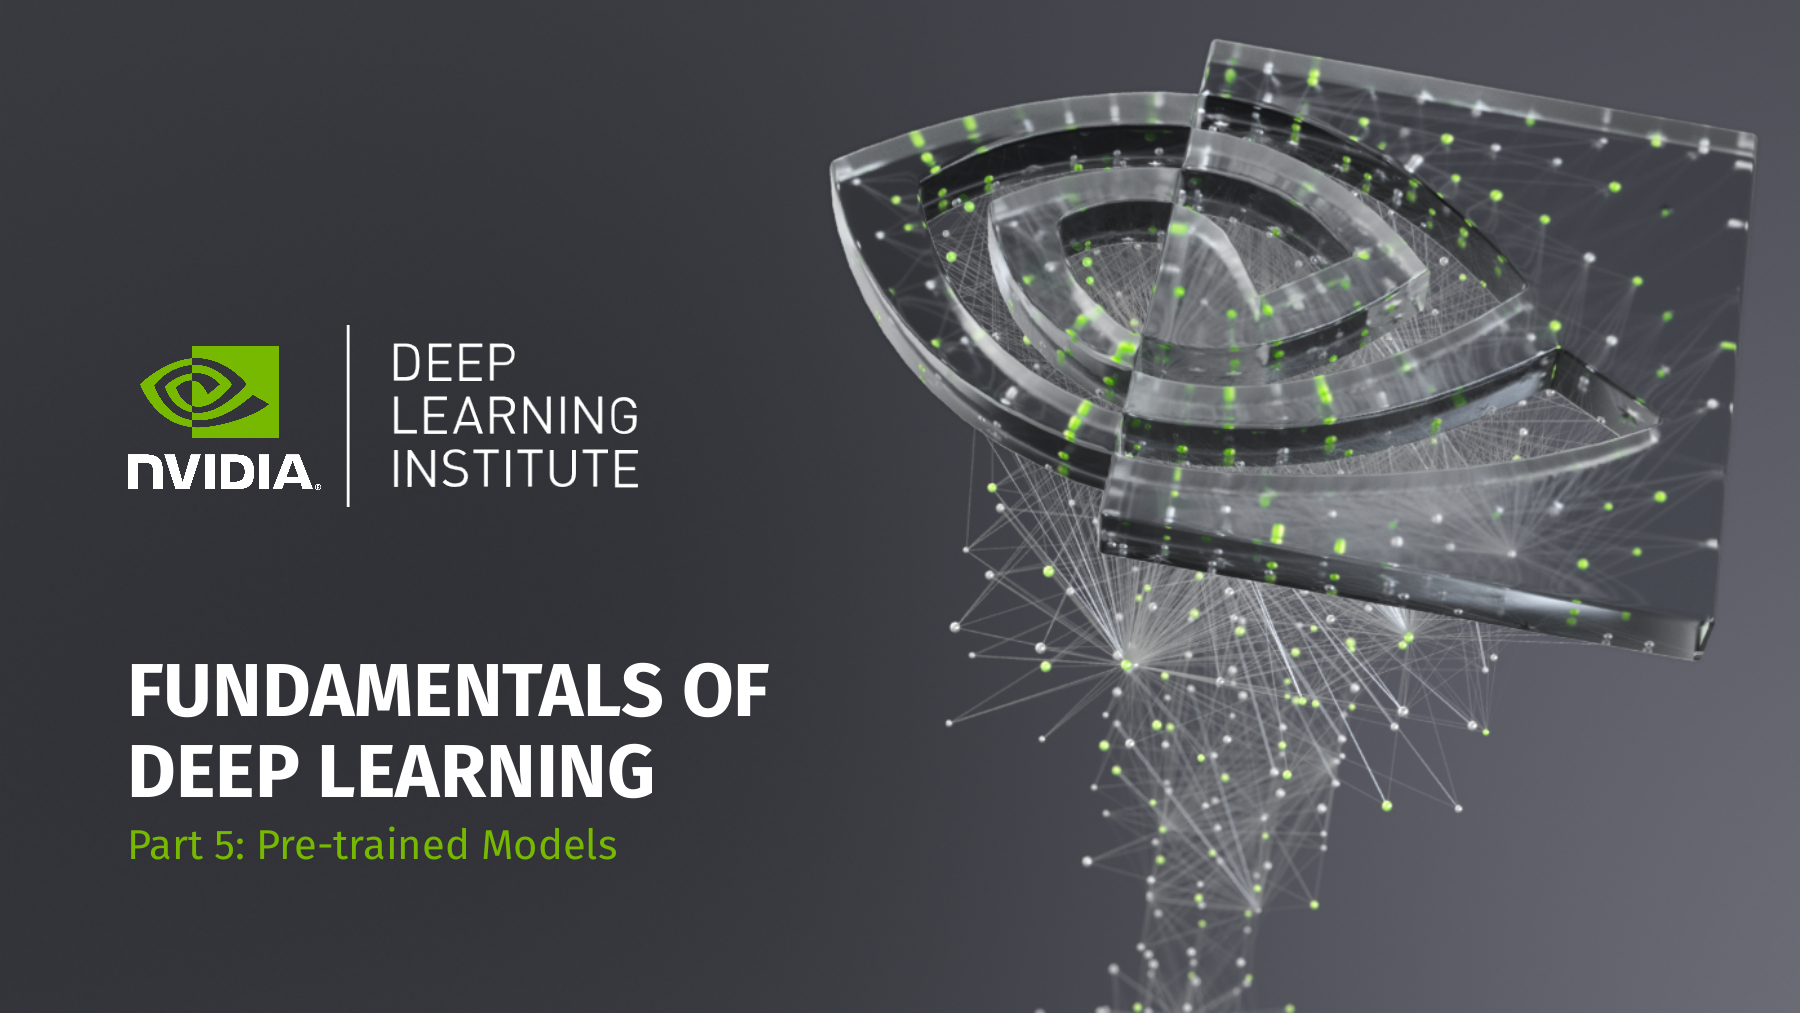

# Fundamentals of Deep Learning
Part 5: Pre-trained Models